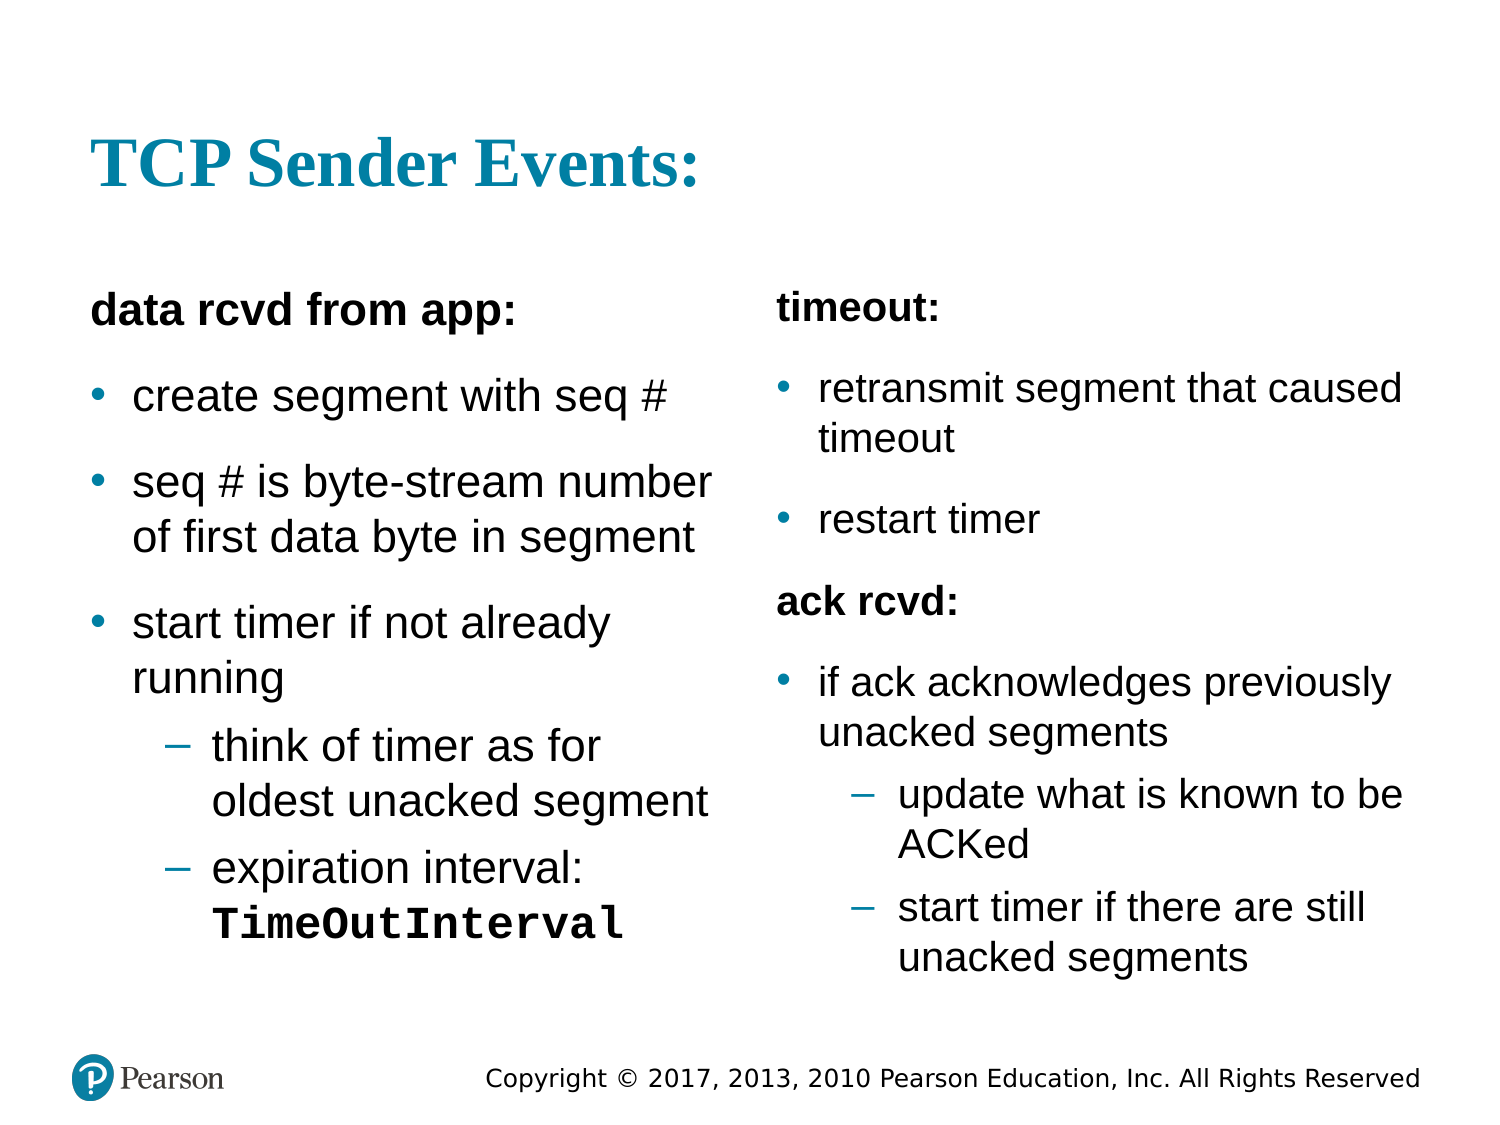

# T C P Sender Events:
data rcvd from app:
create segment with seq #
seq # is byte-stream number of first data byte in segment
start timer if not already running
think of timer as for oldest unacked segment
expiration interval: TimeOutInterval
timeout:
retransmit segment that caused timeout
restart timer
ack rcvd:
if ack acknowledges previously unacked segments
update what is known to be ACKed
start timer if there are still unacked segments